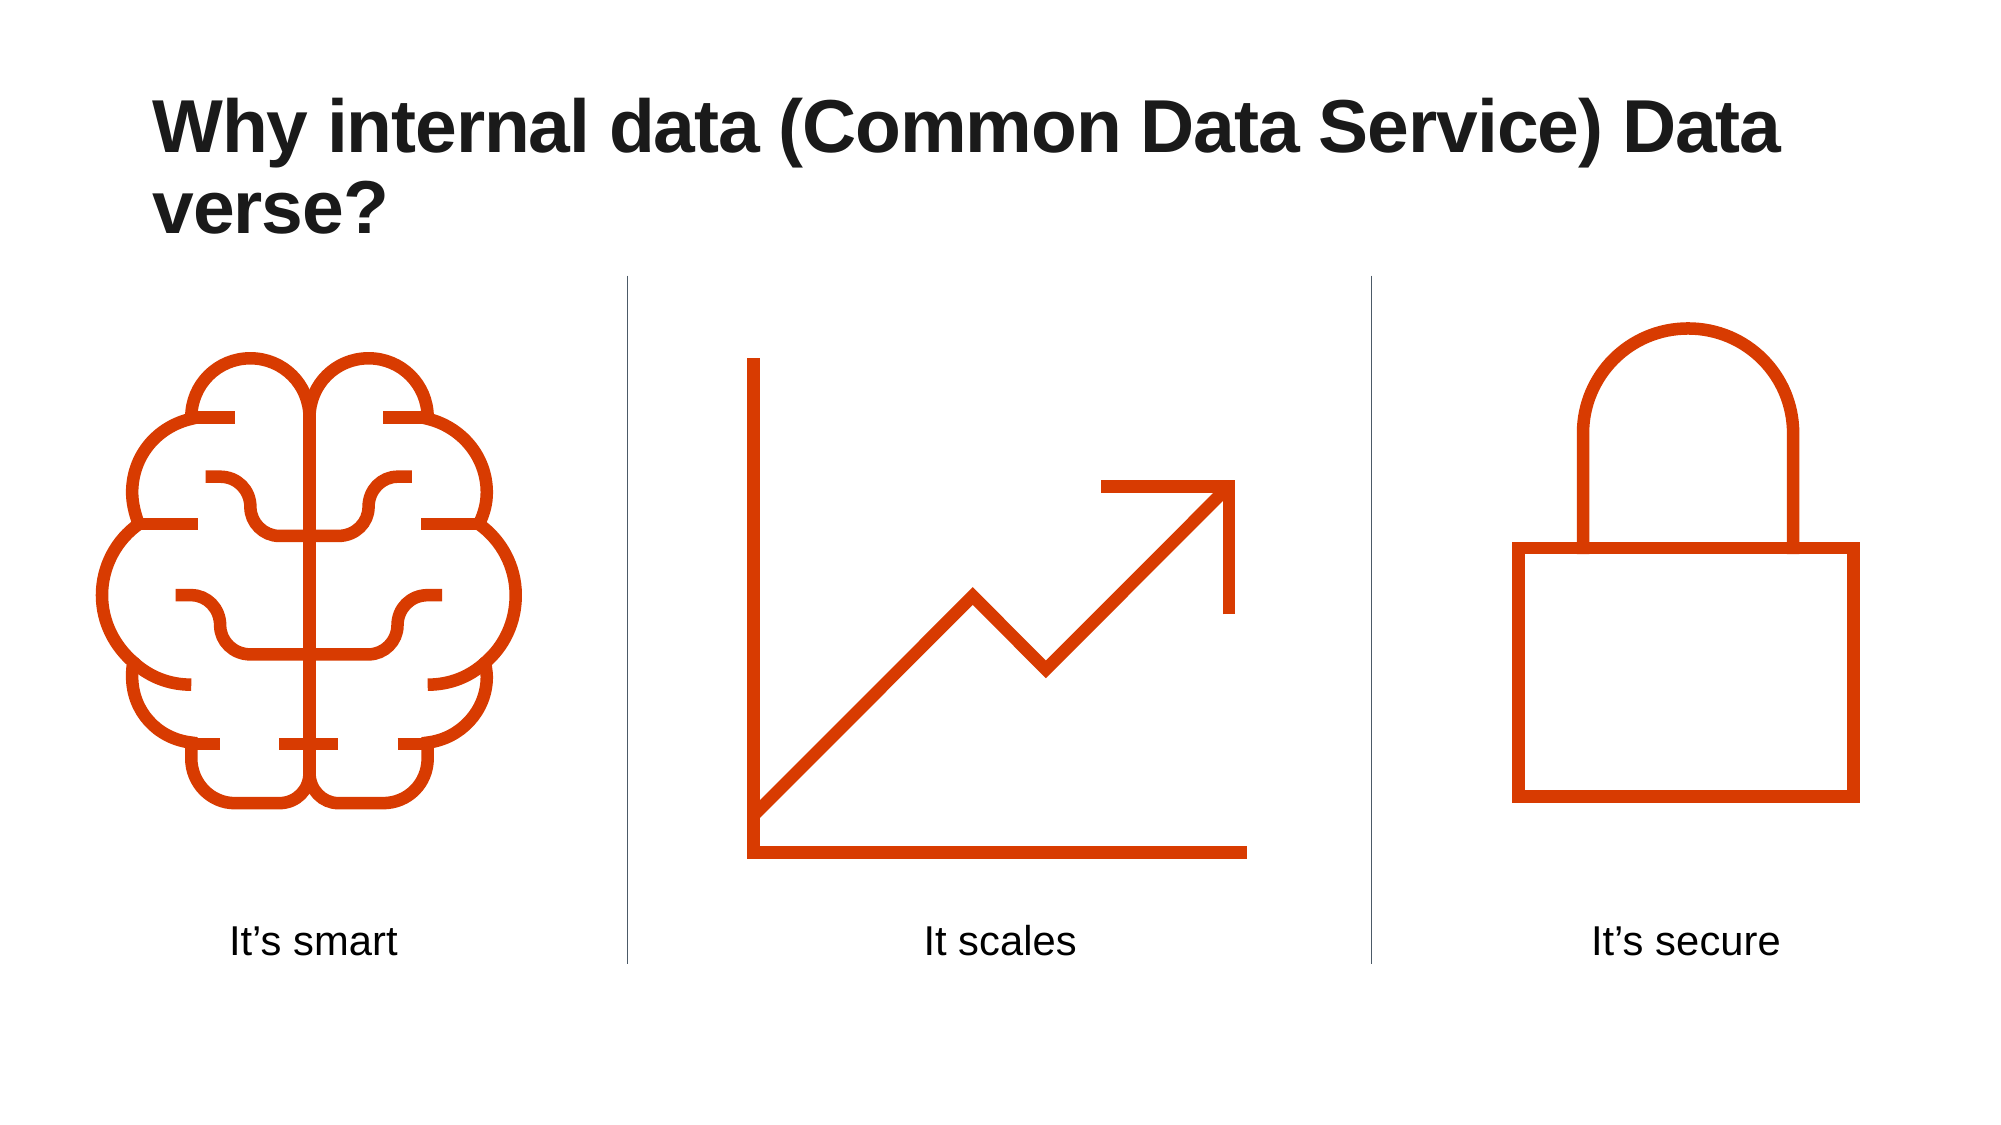

# Why internal data (Common Data Service) Data verse?

It’s secure

It’s smart

It scales